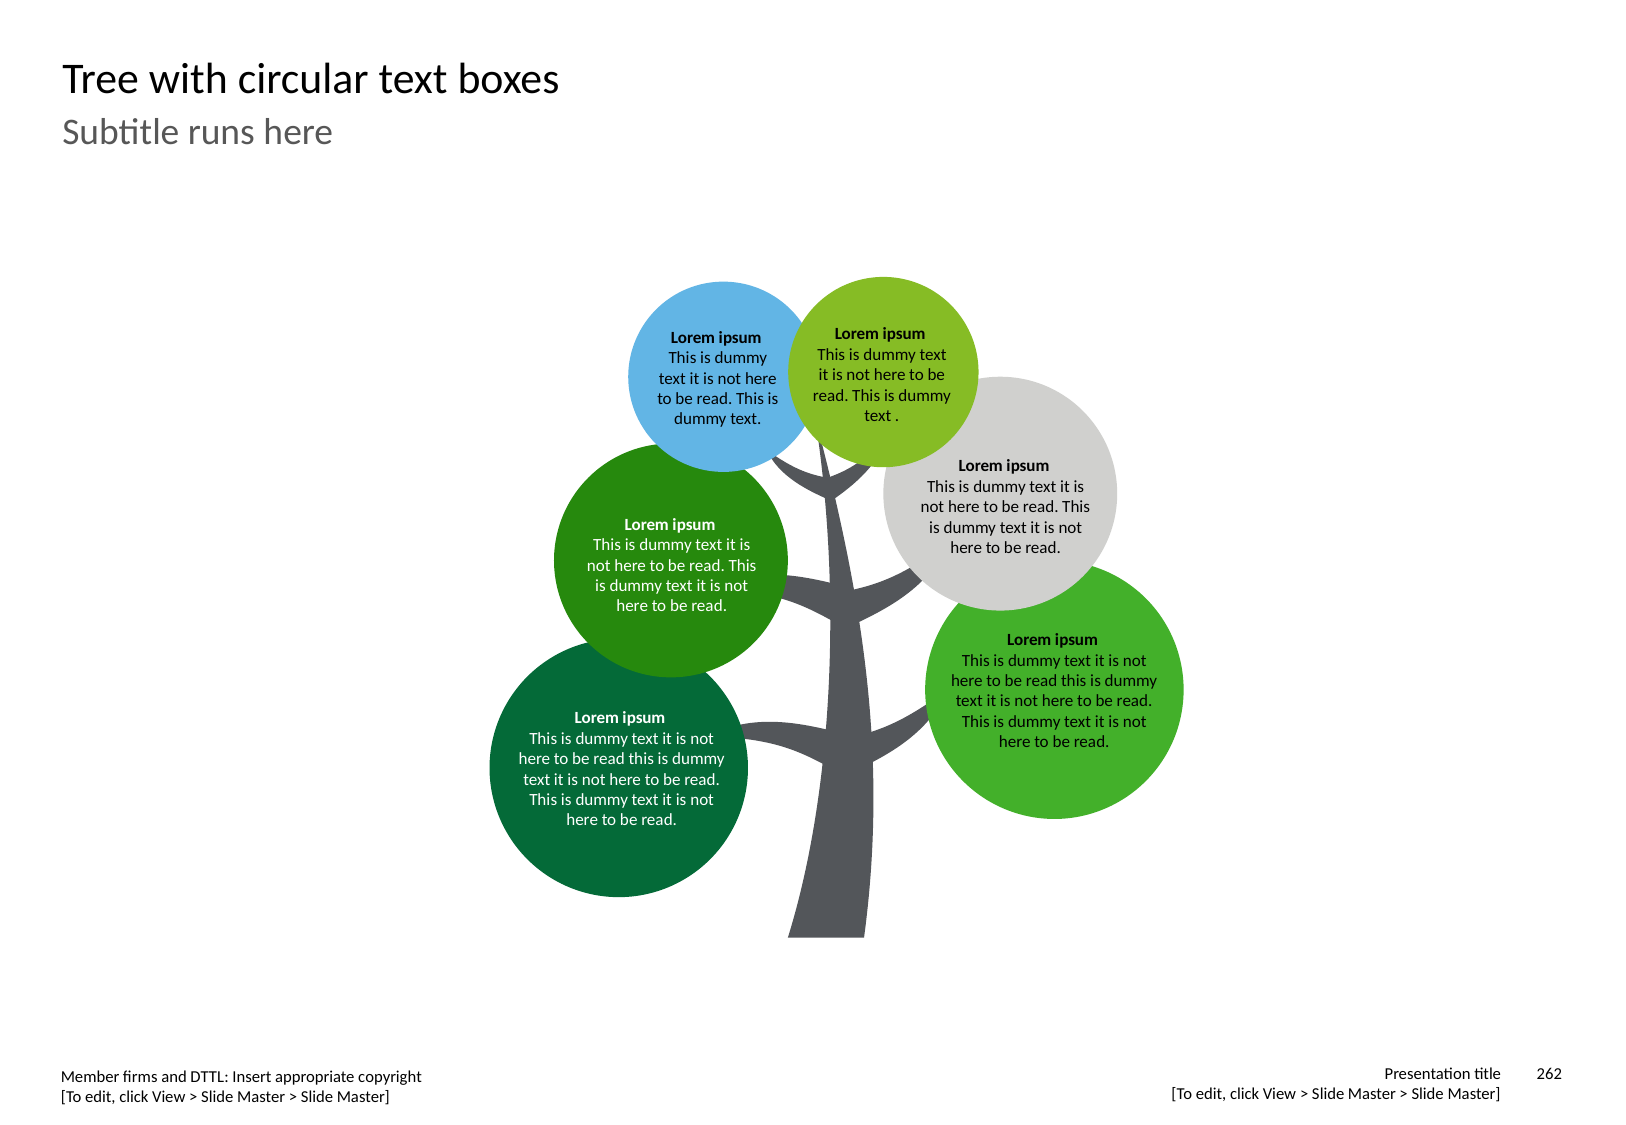

# Tree with circular text boxes
Subtitle runs here

Lorem ipsum
This is dummy text it is not here to be read. This is dummy text .
Lorem ipsum
This is dummy text it is not here to be read. This is dummy text.

Lorem ipsum
This is dummy text it is not here to be read. This is dummy text it is not here to be read.
Lorem ipsum
This is dummy text it is not here to be read. This is dummy text it is not here to be read.

Lorem ipsum
This is dummy text it is not here to be read this is dummy text it is not here to be read. This is dummy text it is not here to be read.

Lorem ipsum
This is dummy text it is not here to be read this is dummy text it is not here to be read. This is dummy text it is not here to be read.